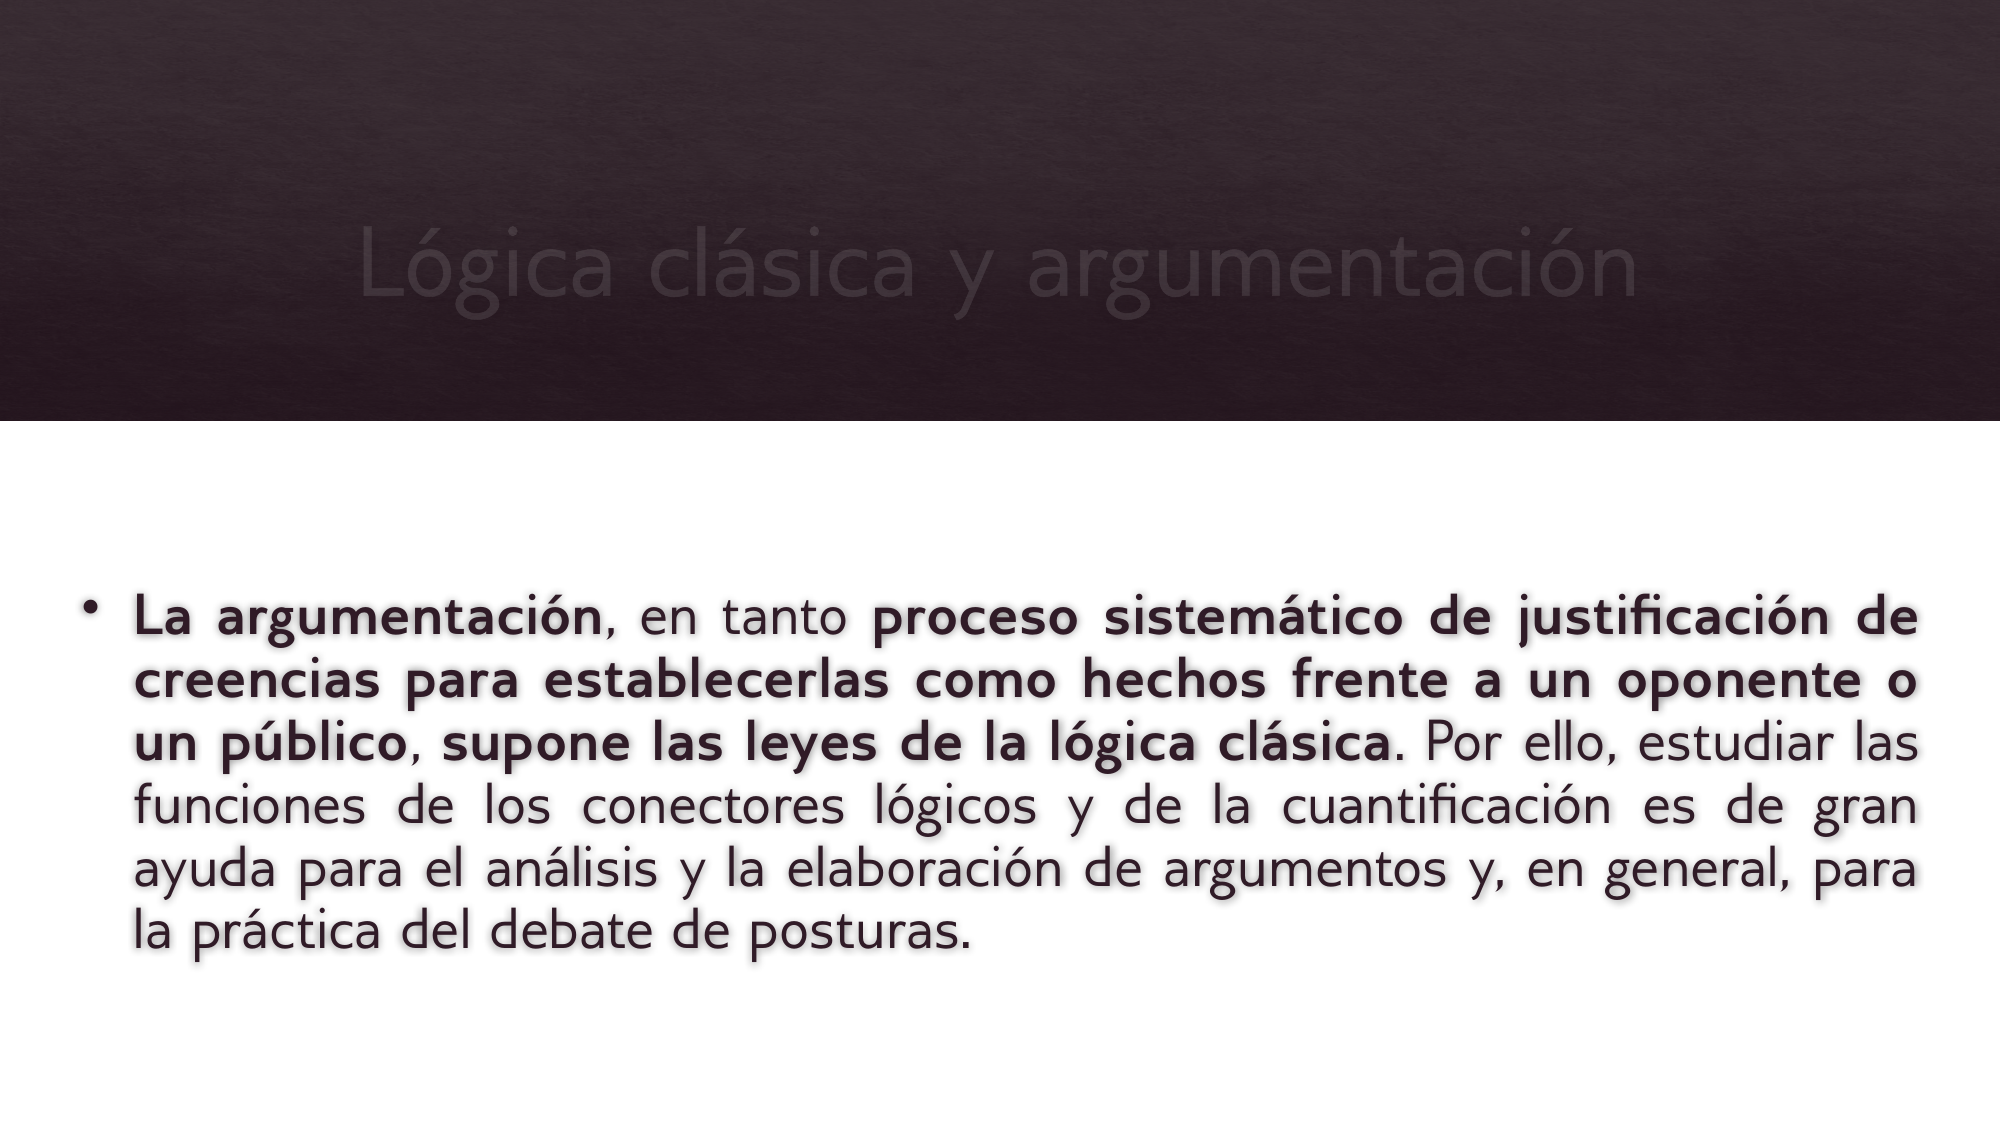

# Lógica clásica y argumentación
La argumentación, en tanto proceso sistemático de justificación de creencias para establecerlas como hechos frente a un oponente o un público, supone las leyes de la lógica clásica. Por ello, estudiar las funciones de los conectores lógicos y de la cuantificación es de gran ayuda para el análisis y la elaboración de argumentos y, en general, para la práctica del debate de posturas.